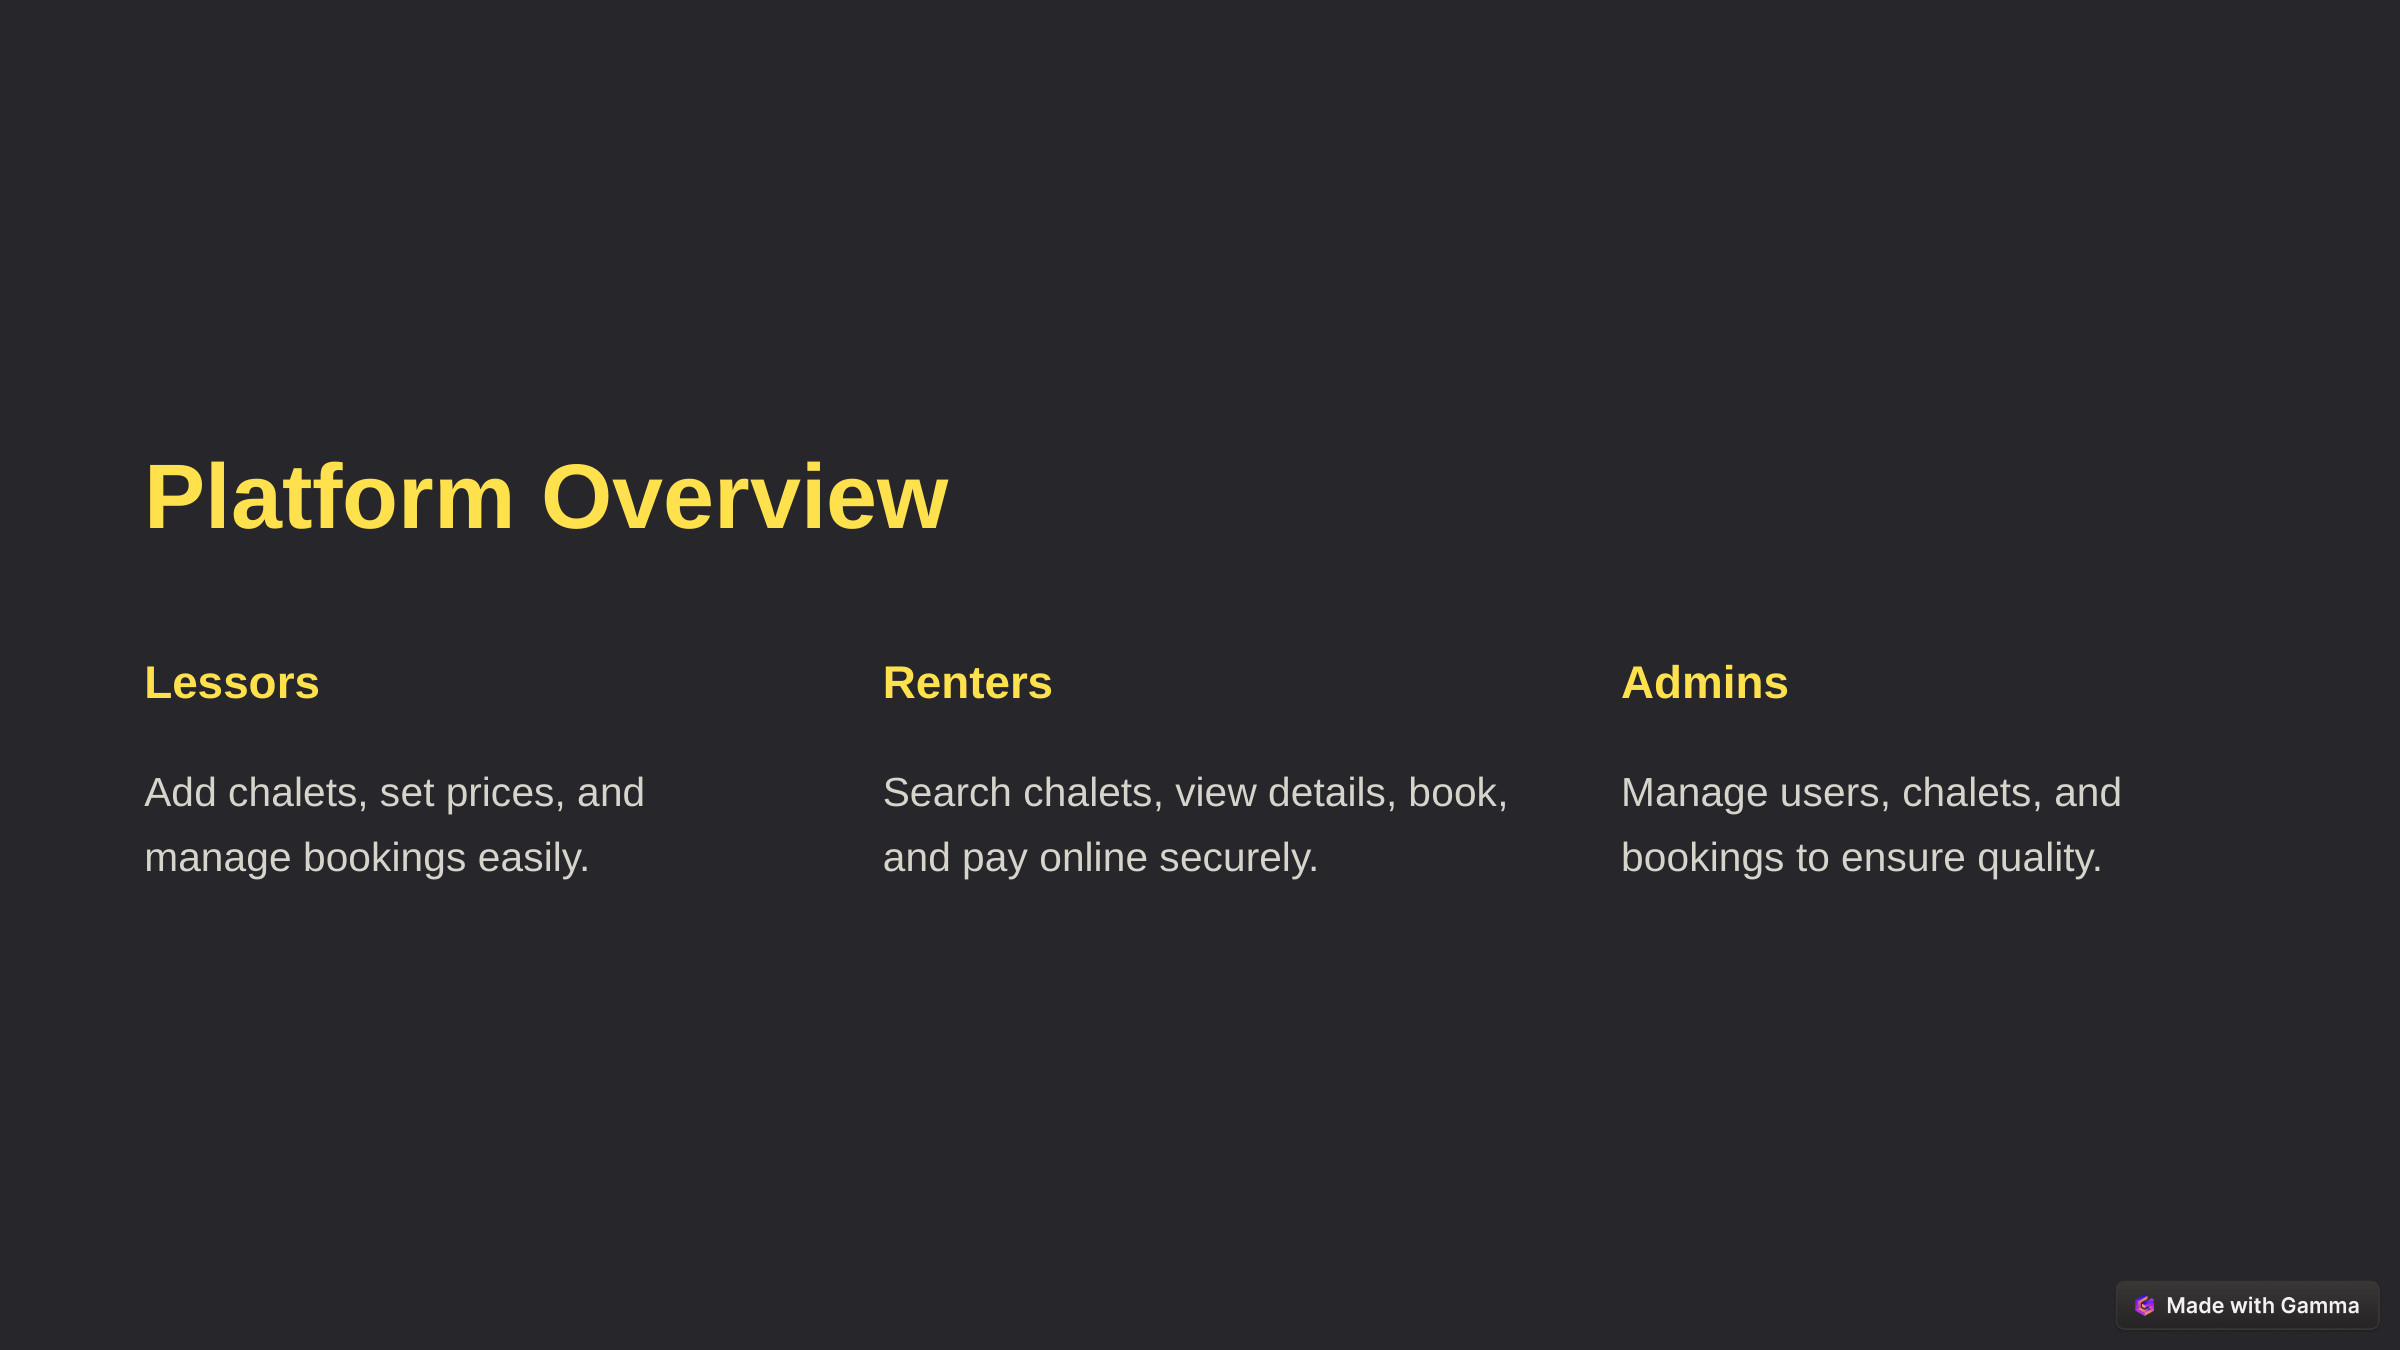

Platform Overview
Lessors
Renters
Admins
Add chalets, set prices, and manage bookings easily.
Search chalets, view details, book, and pay online securely.
Manage users, chalets, and bookings to ensure quality.